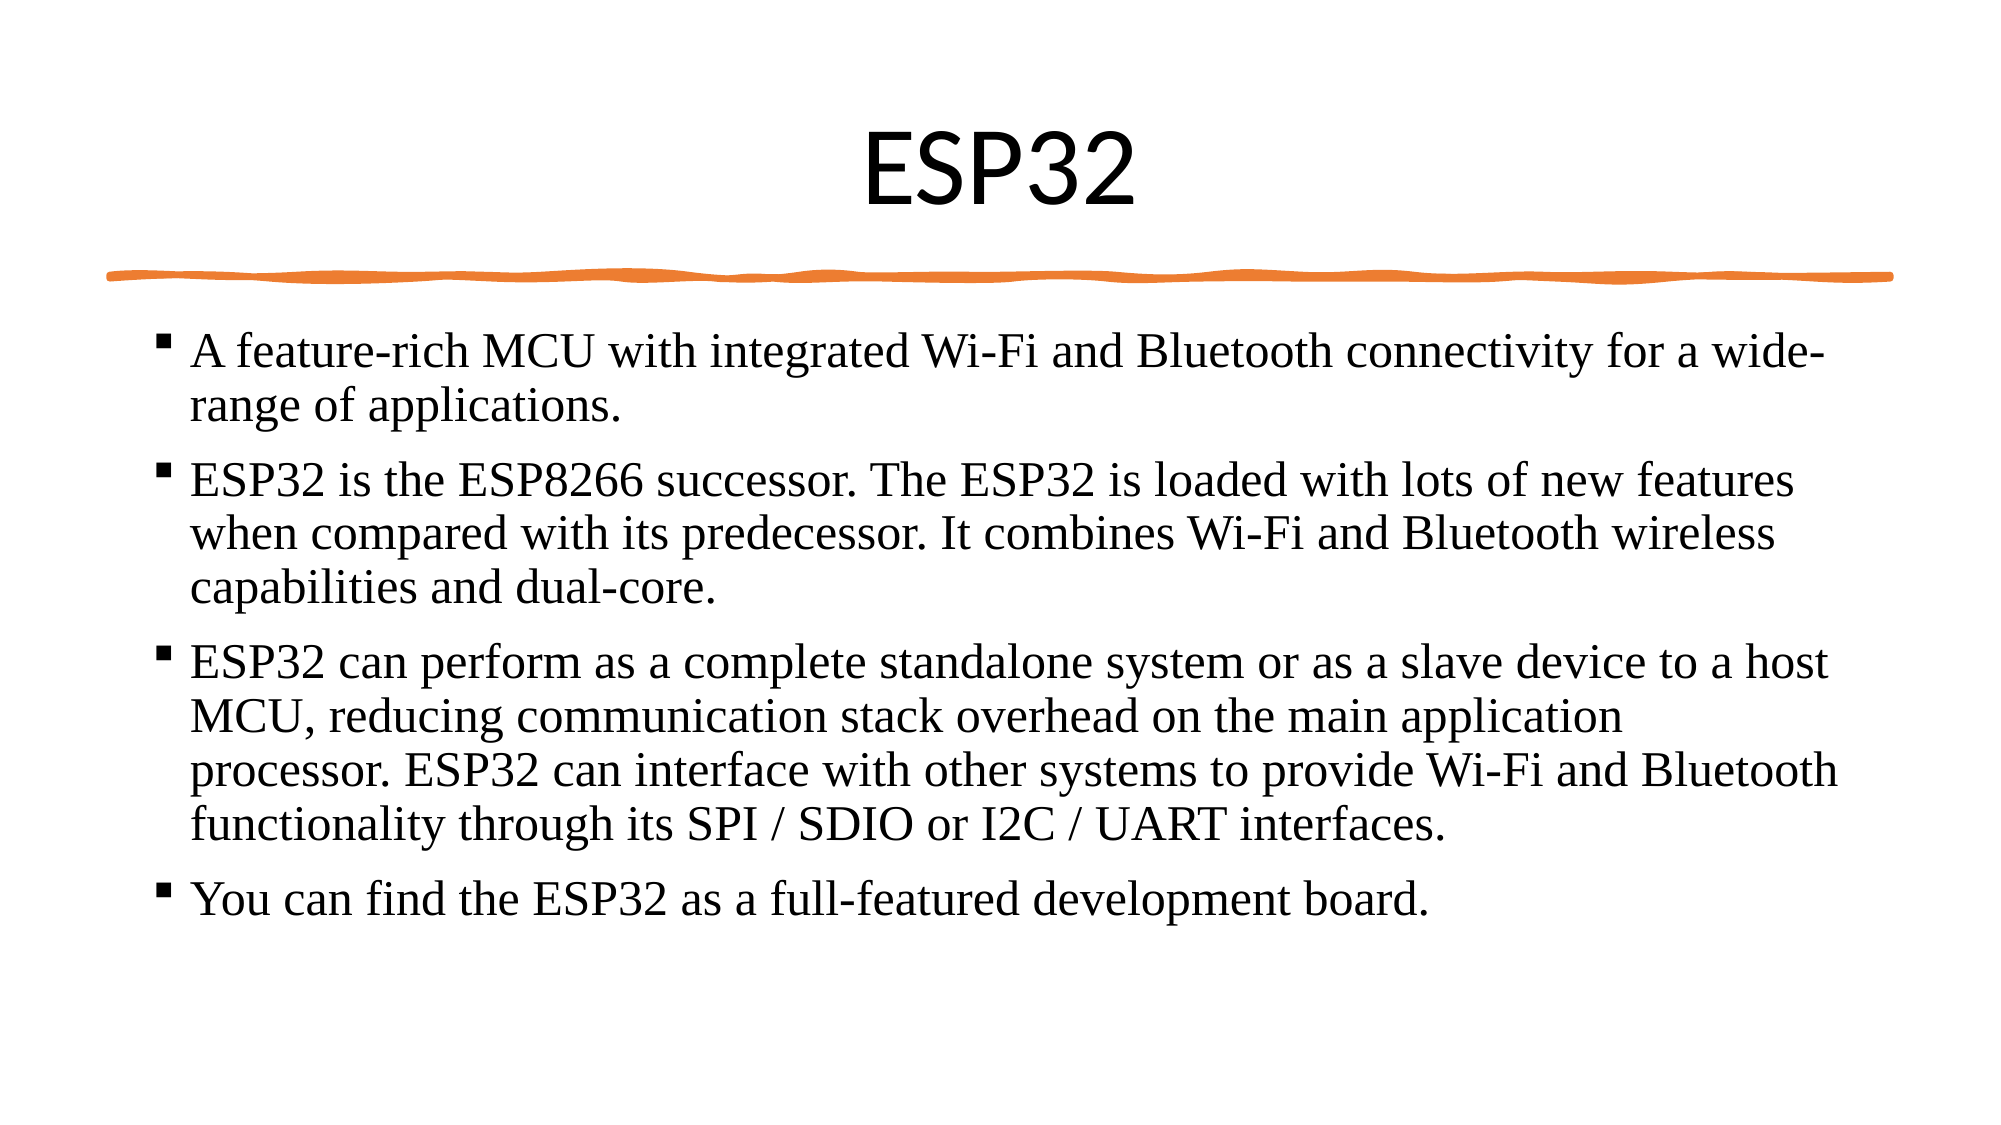

# ESP32

A feature-rich MCU with integrated Wi-Fi and Bluetooth connectivity for a wide-range of applications.
ESP32 is the ESP8266 successor. The ESP32 is loaded with lots of new features when compared with its predecessor. It combines Wi-Fi and Bluetooth wireless capabilities and dual-core.
ESP32 can perform as a complete standalone system or as a slave device to a host MCU, reducing communication stack overhead on the main application processor. ESP32 can interface with other systems to provide Wi-Fi and Bluetooth functionality through its SPI / SDIO or I2C / UART interfaces.
You can find the ESP32 as a full-featured development board.